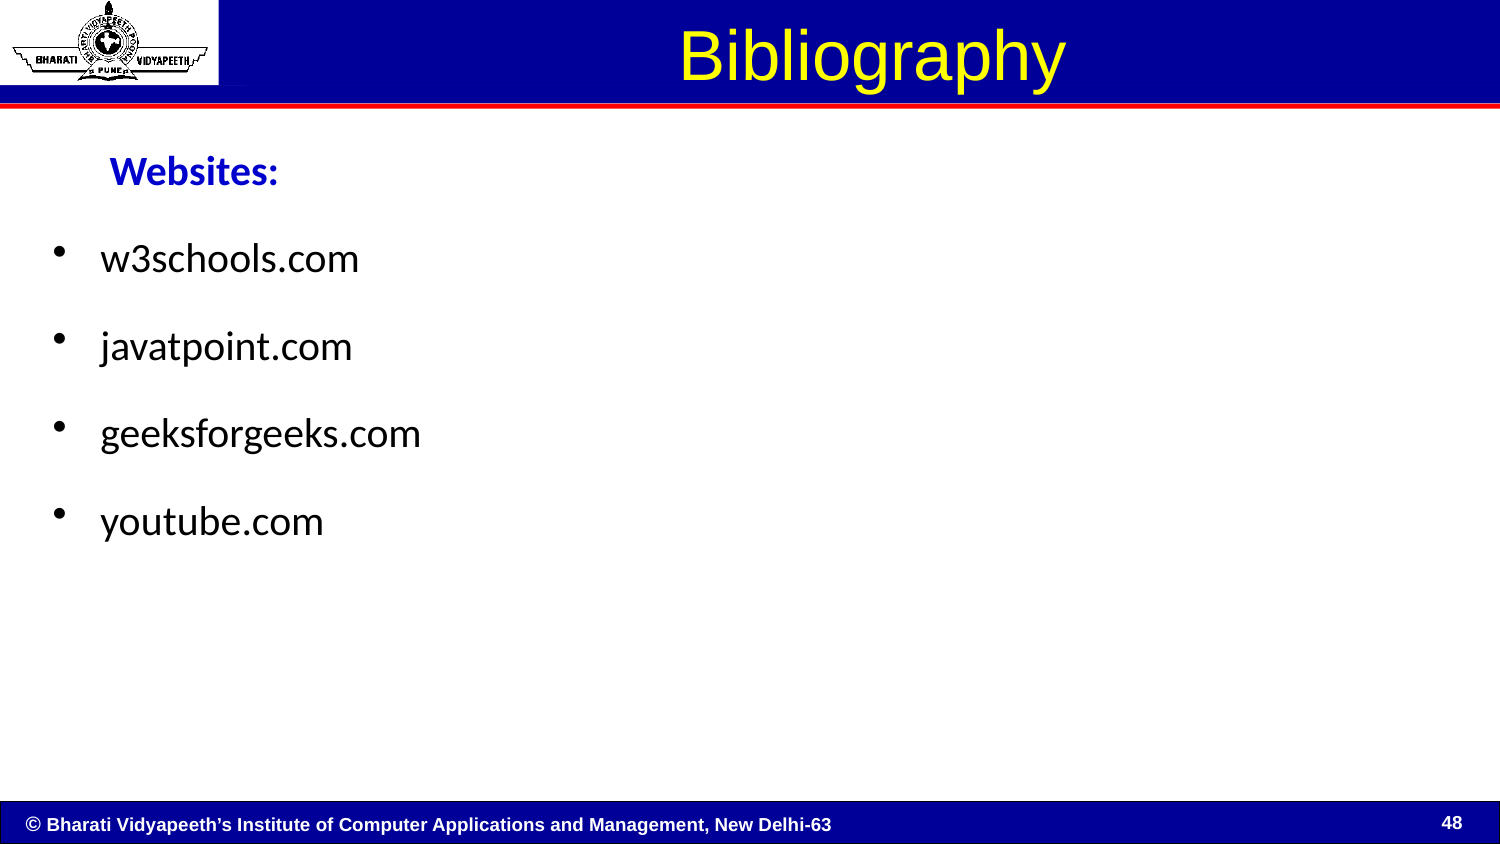

# Bibliography
      Websites:
w3schools.com
javatpoint.com
geeksforgeeks.com
youtube.com